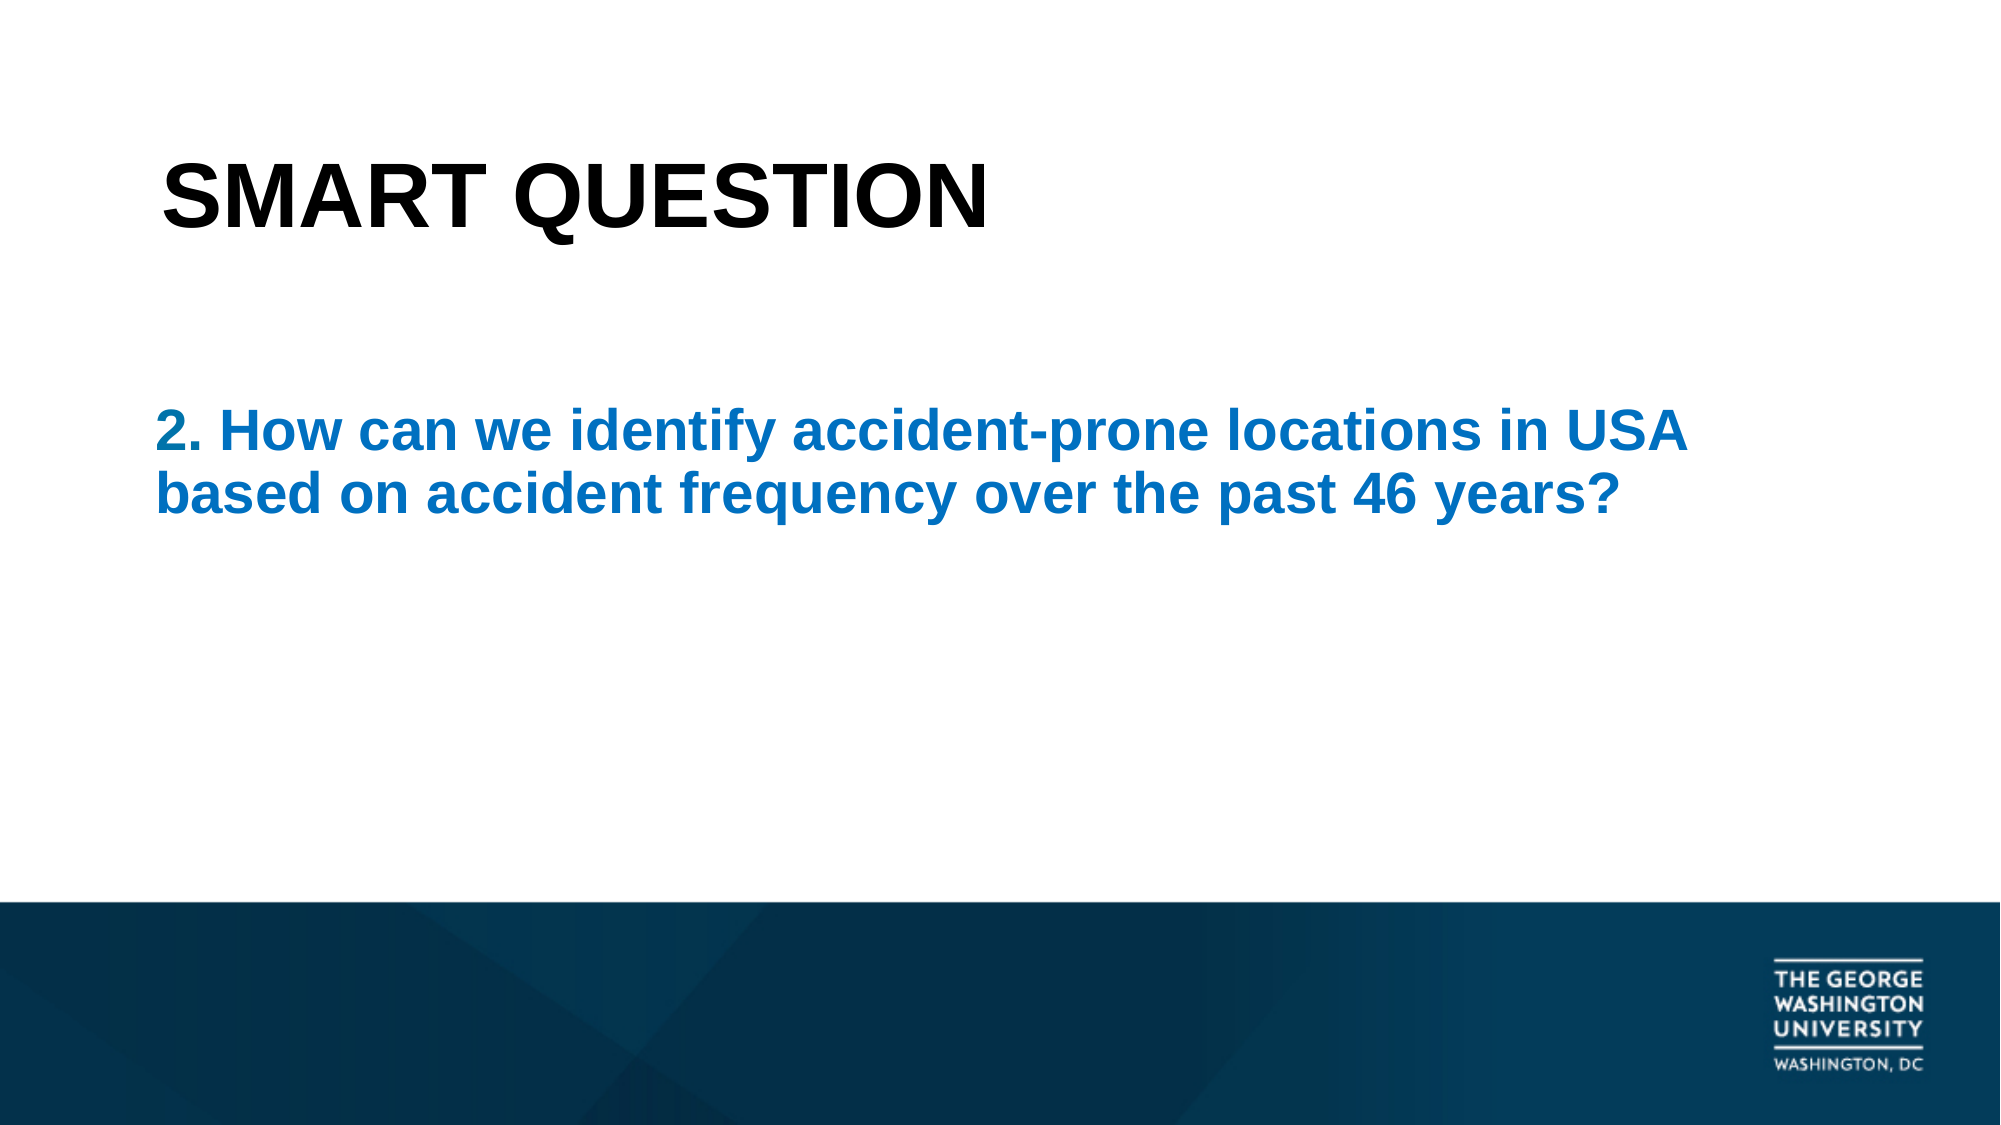

# SMART QUESTION
2. How can we identify accident-prone locations in USA based on accident frequency over the past 46 years?